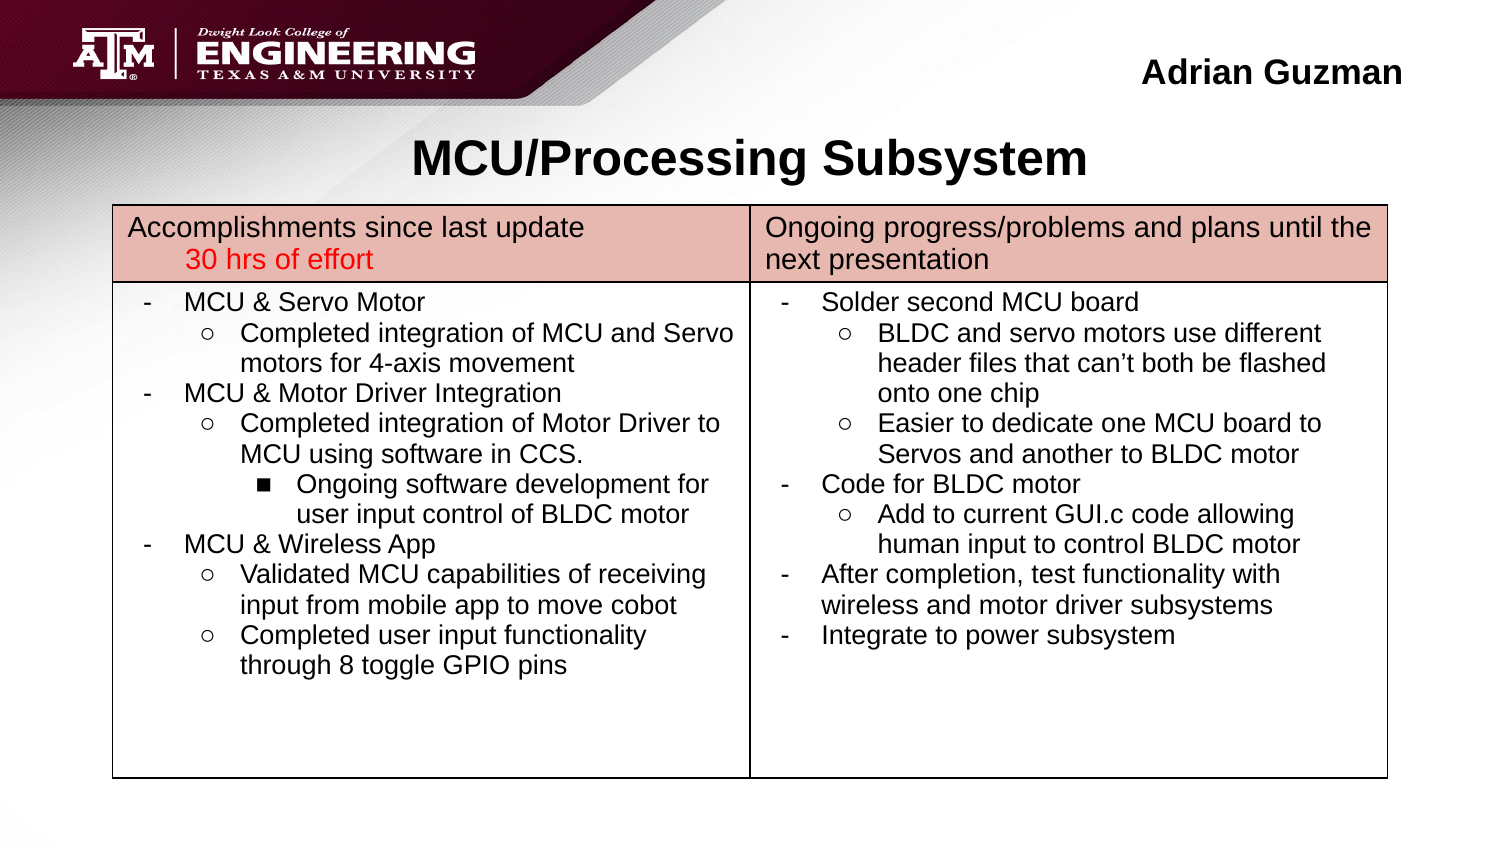

Adrian Guzman
# MCU/Processing Subsystem
| Accomplishments since last update 30 hrs of effort | Ongoing progress/problems and plans until the next presentation |
| --- | --- |
| MCU & Servo Motor Completed integration of MCU and Servo motors for 4-axis movement MCU & Motor Driver Integration Completed integration of Motor Driver to MCU using software in CCS. Ongoing software development for user input control of BLDC motor MCU & Wireless App Validated MCU capabilities of receiving input from mobile app to move cobot Completed user input functionality through 8 toggle GPIO pins | Solder second MCU board BLDC and servo motors use different header files that can’t both be flashed onto one chip Easier to dedicate one MCU board to Servos and another to BLDC motor Code for BLDC motor Add to current GUI.c code allowing human input to control BLDC motor After completion, test functionality with wireless and motor driver subsystems Integrate to power subsystem |